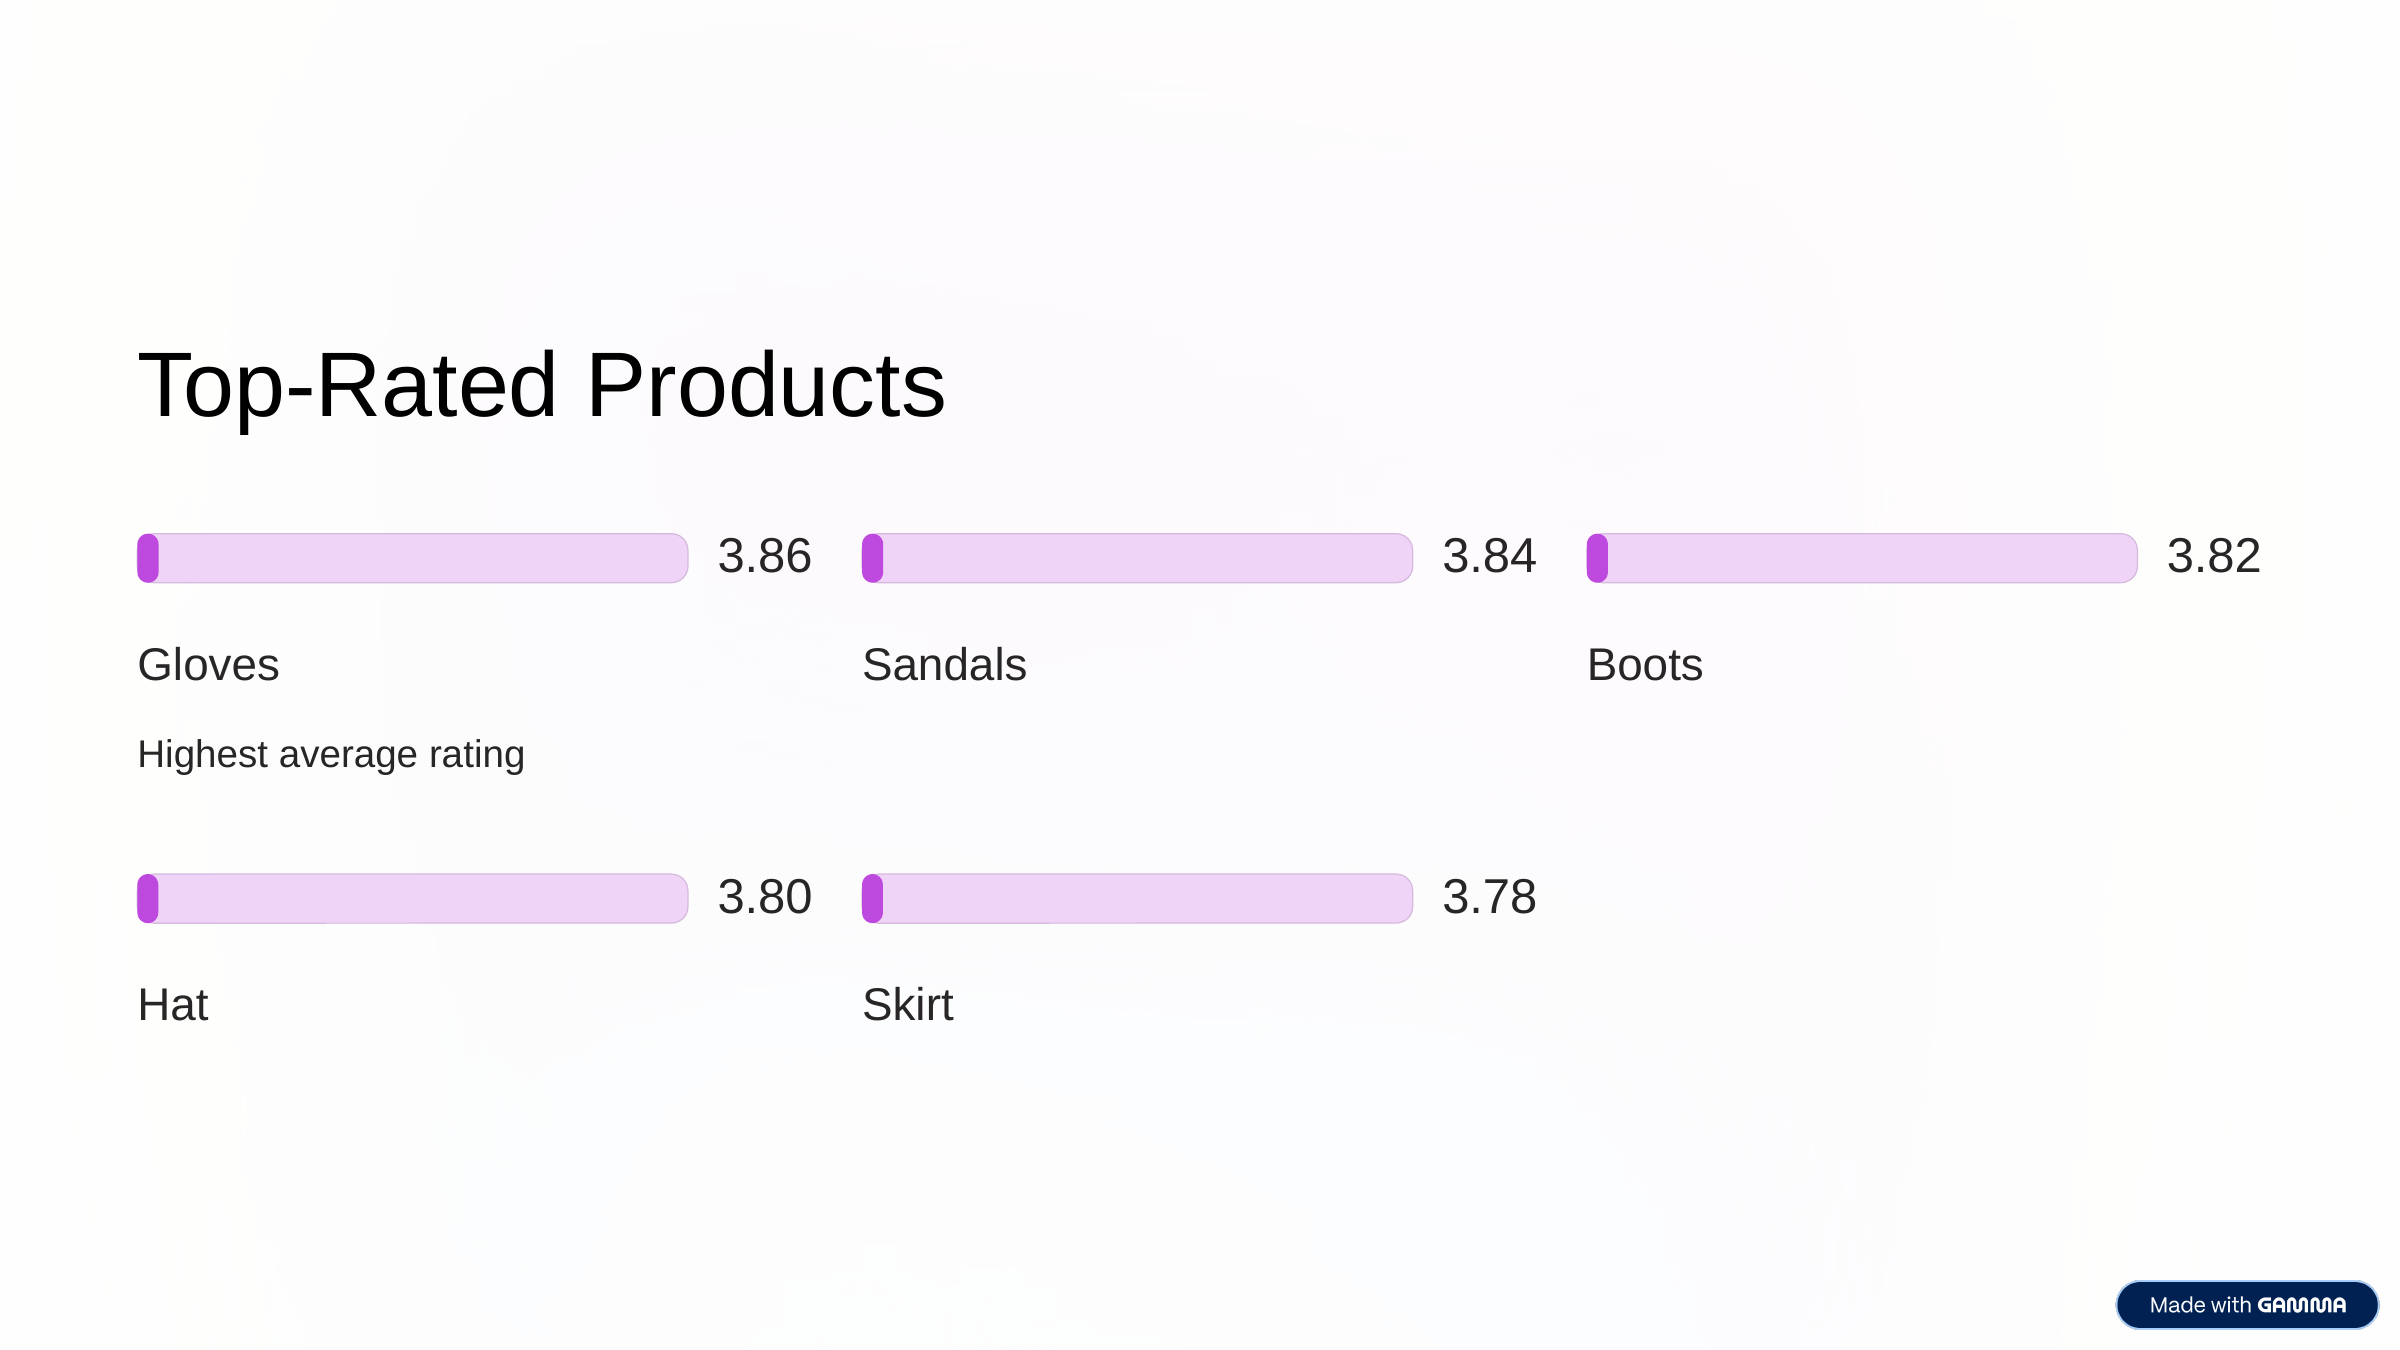

Top-Rated Products

3.86

3.84

3.82
Gloves
Sandals
Boots
Highest average rating

3.80

3.78
Hat
Skirt